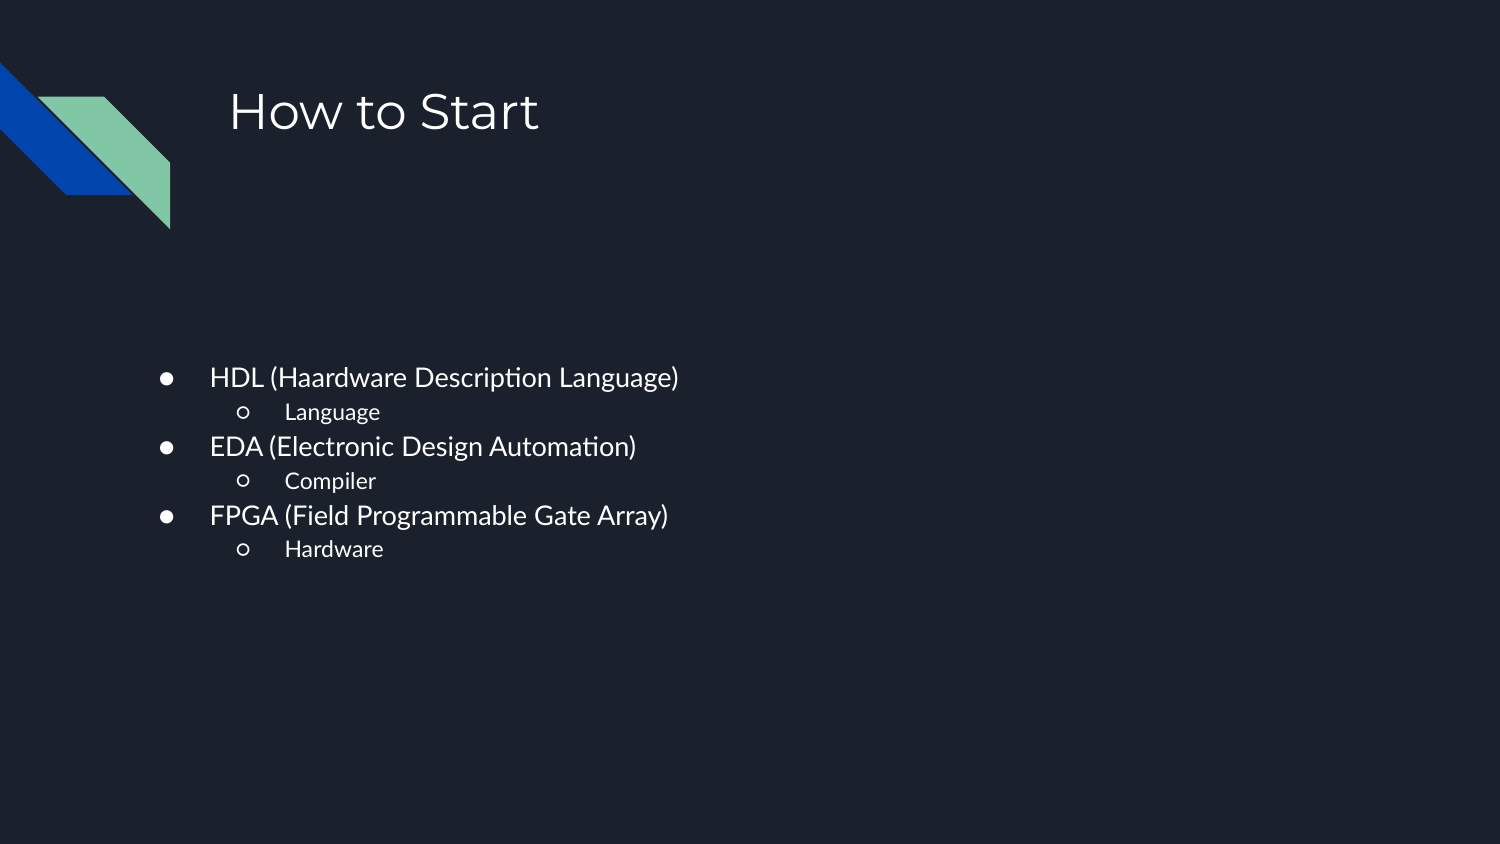

# How to Start
HDL (Haardware Description Language)
Language
EDA (Electronic Design Automation)
Compiler
FPGA (Field Programmable Gate Array)
Hardware